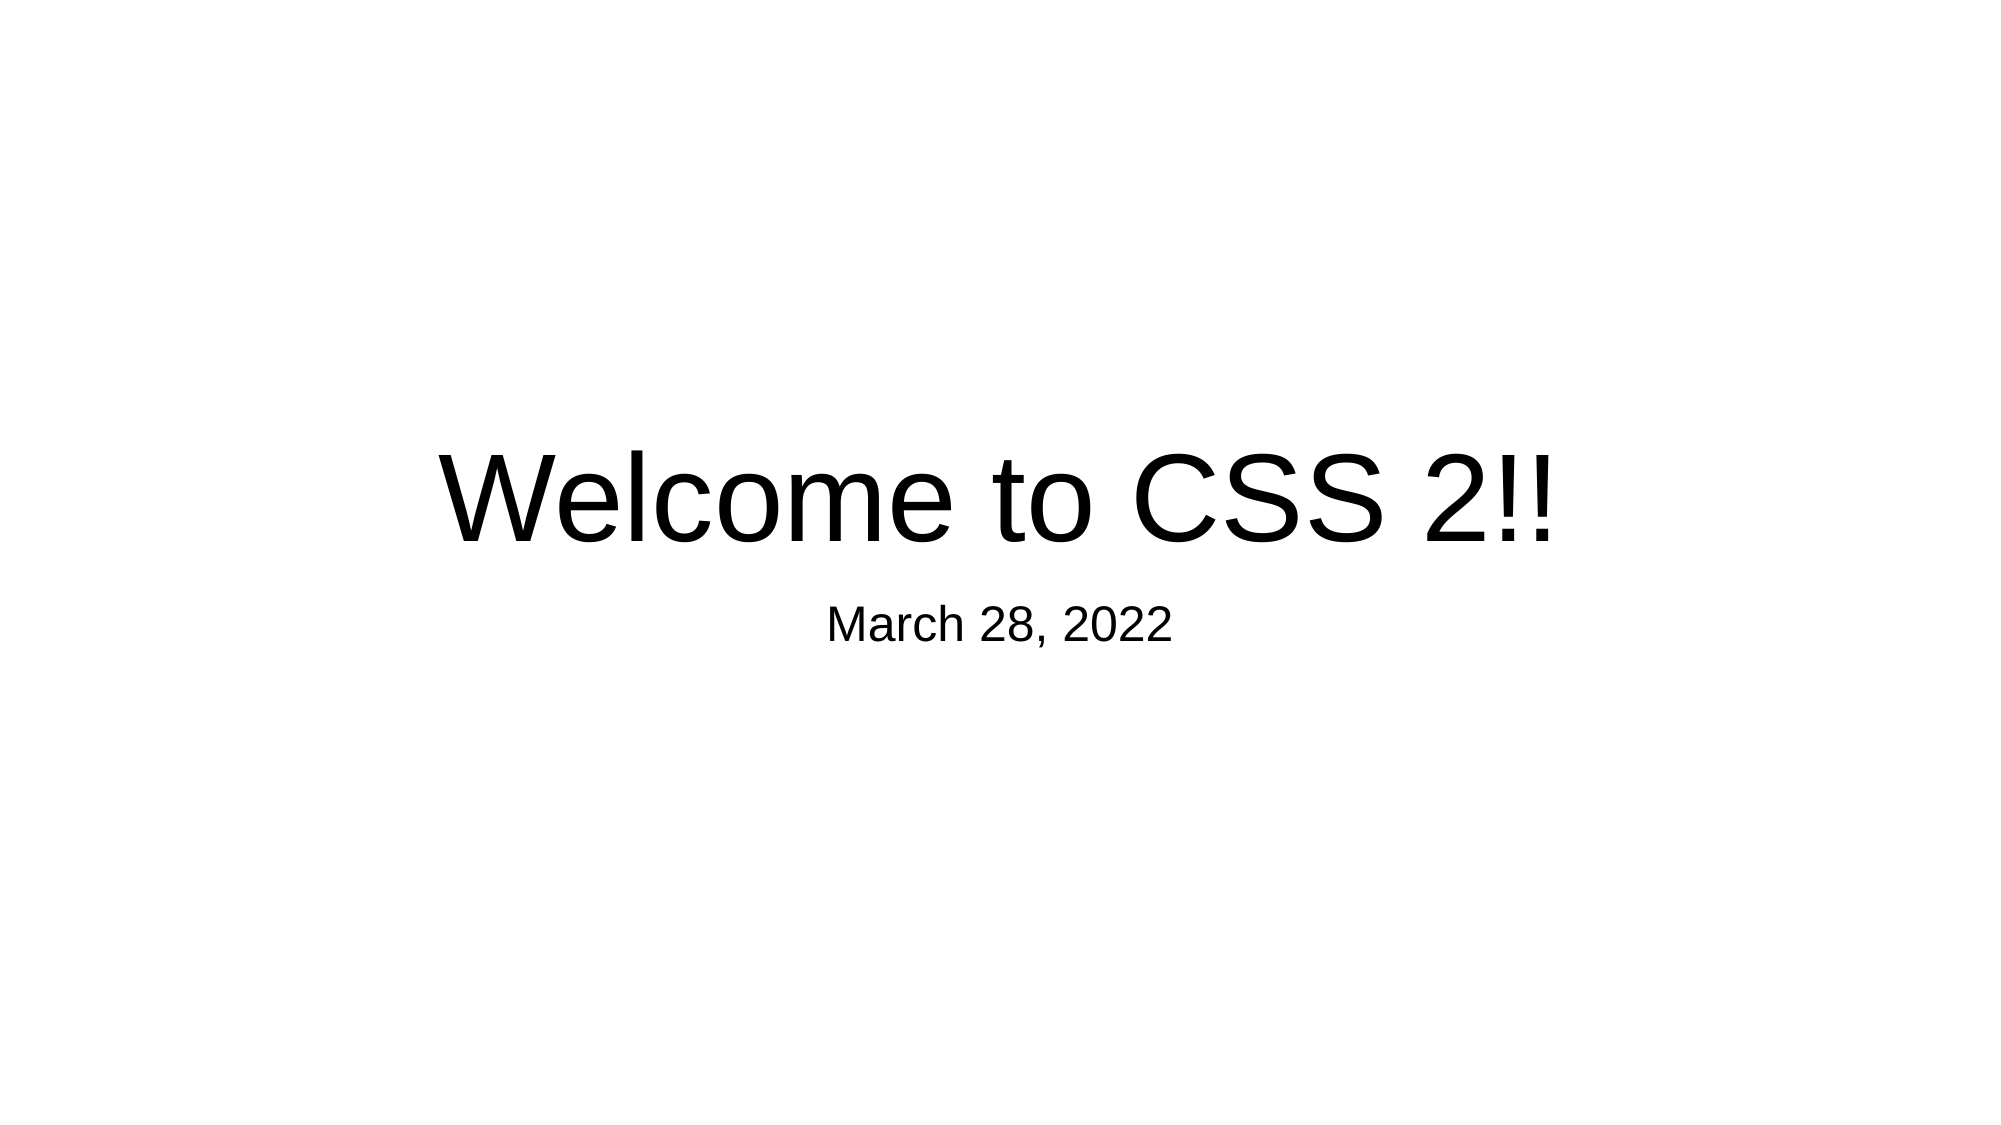

# Welcome to CSS 2!!
March 28, 2022